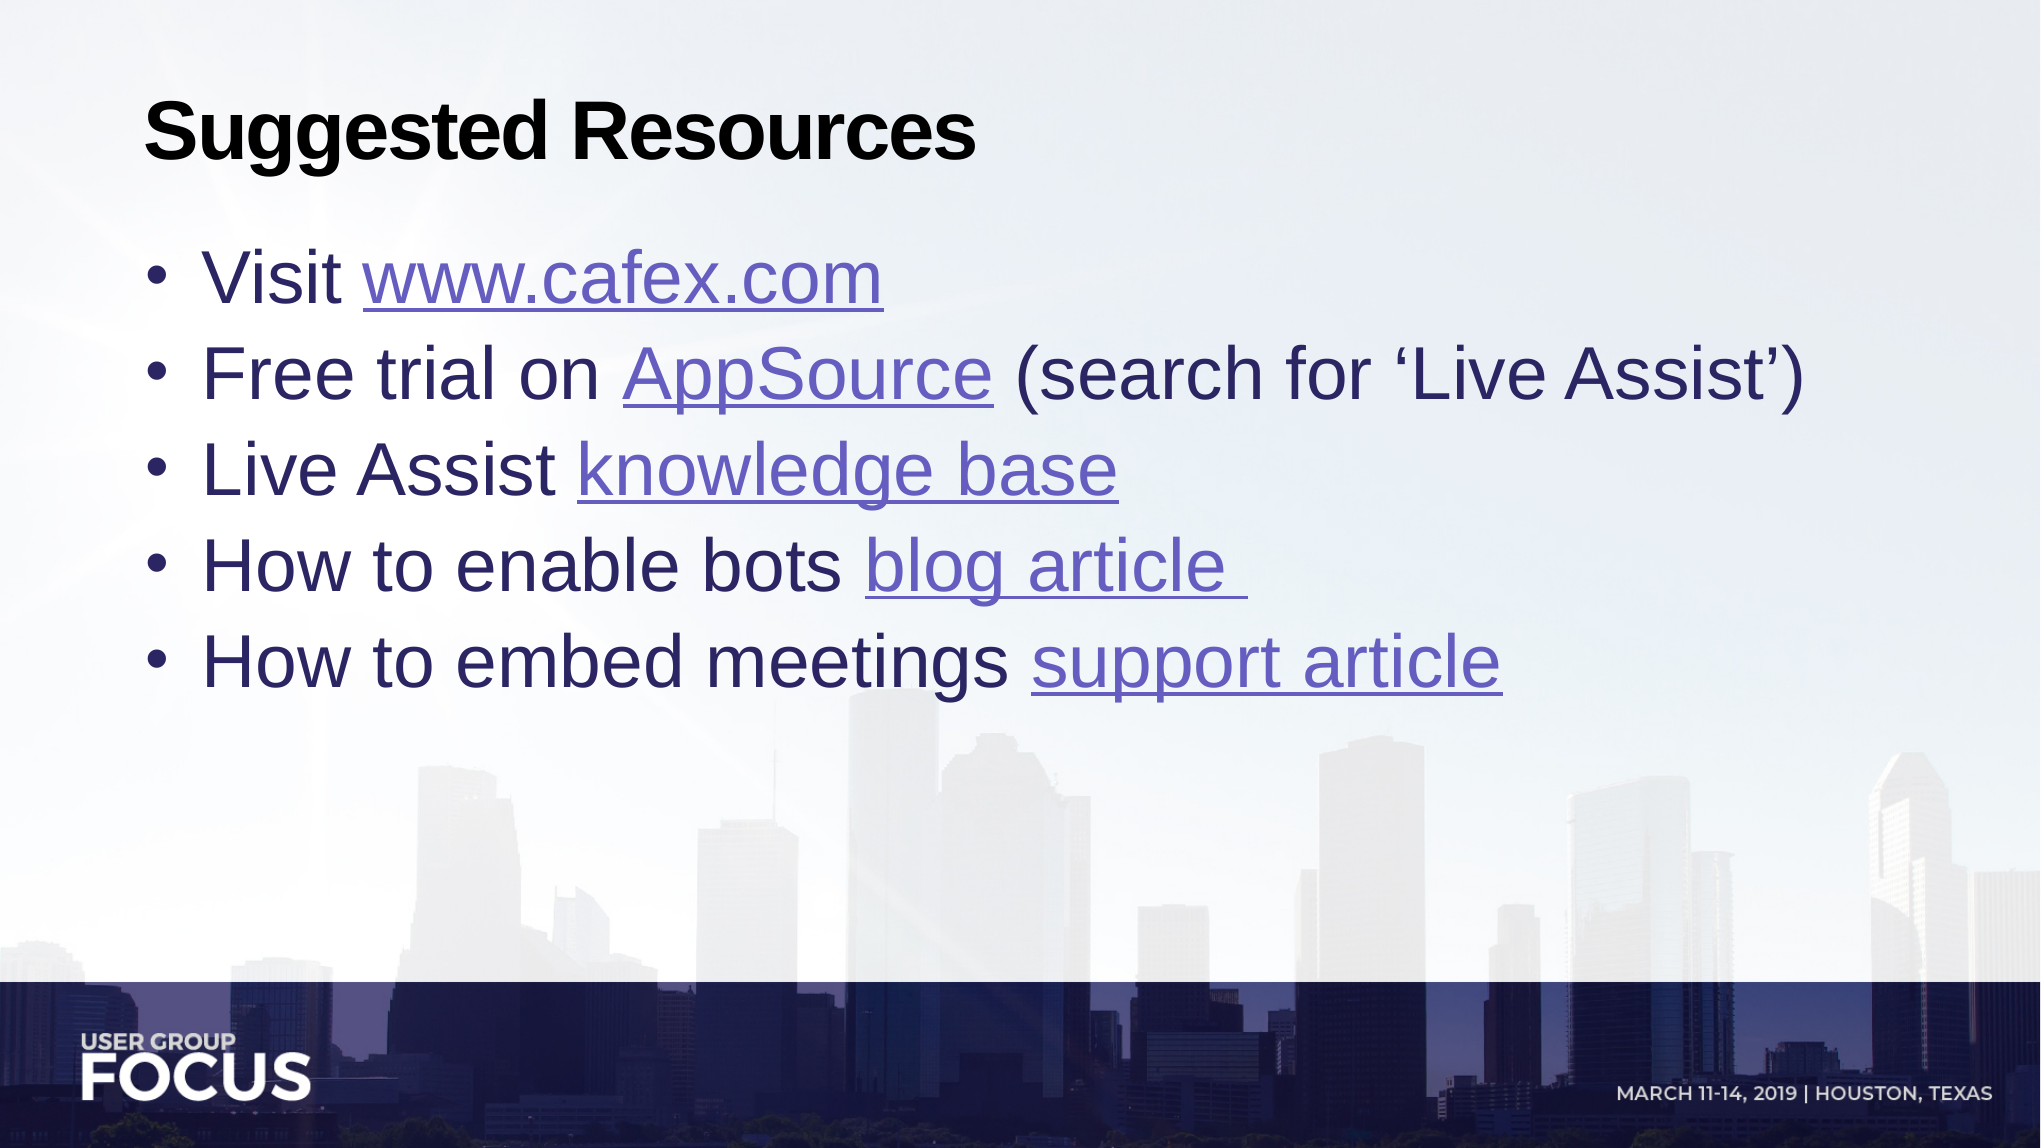

# Suggested Resources
Visit www.cafex.com
Free trial on AppSource (search for ‘Live Assist’)
Live Assist knowledge base
How to enable bots blog article
How to embed meetings support article